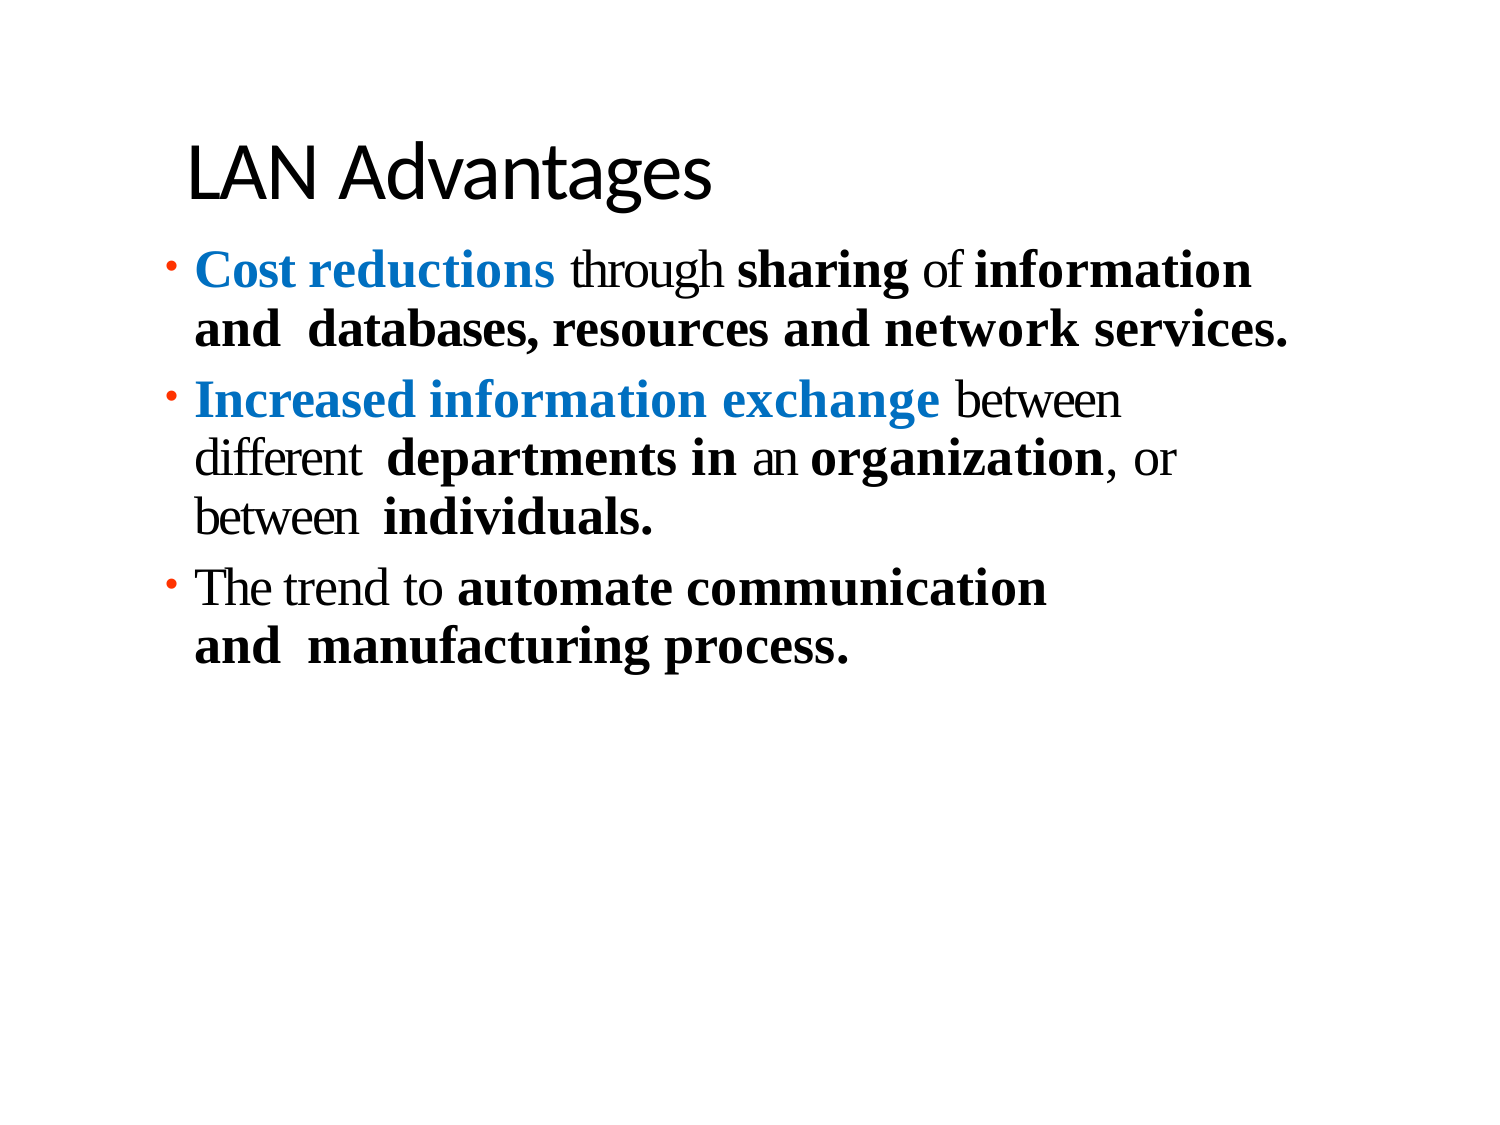

# LAN Advantages
Cost reductions through sharing of information and  databases, resources and network services.
Increased information exchange between different  departments in an organization, or between  individuals.
The trend to automate communication and  manufacturing process.